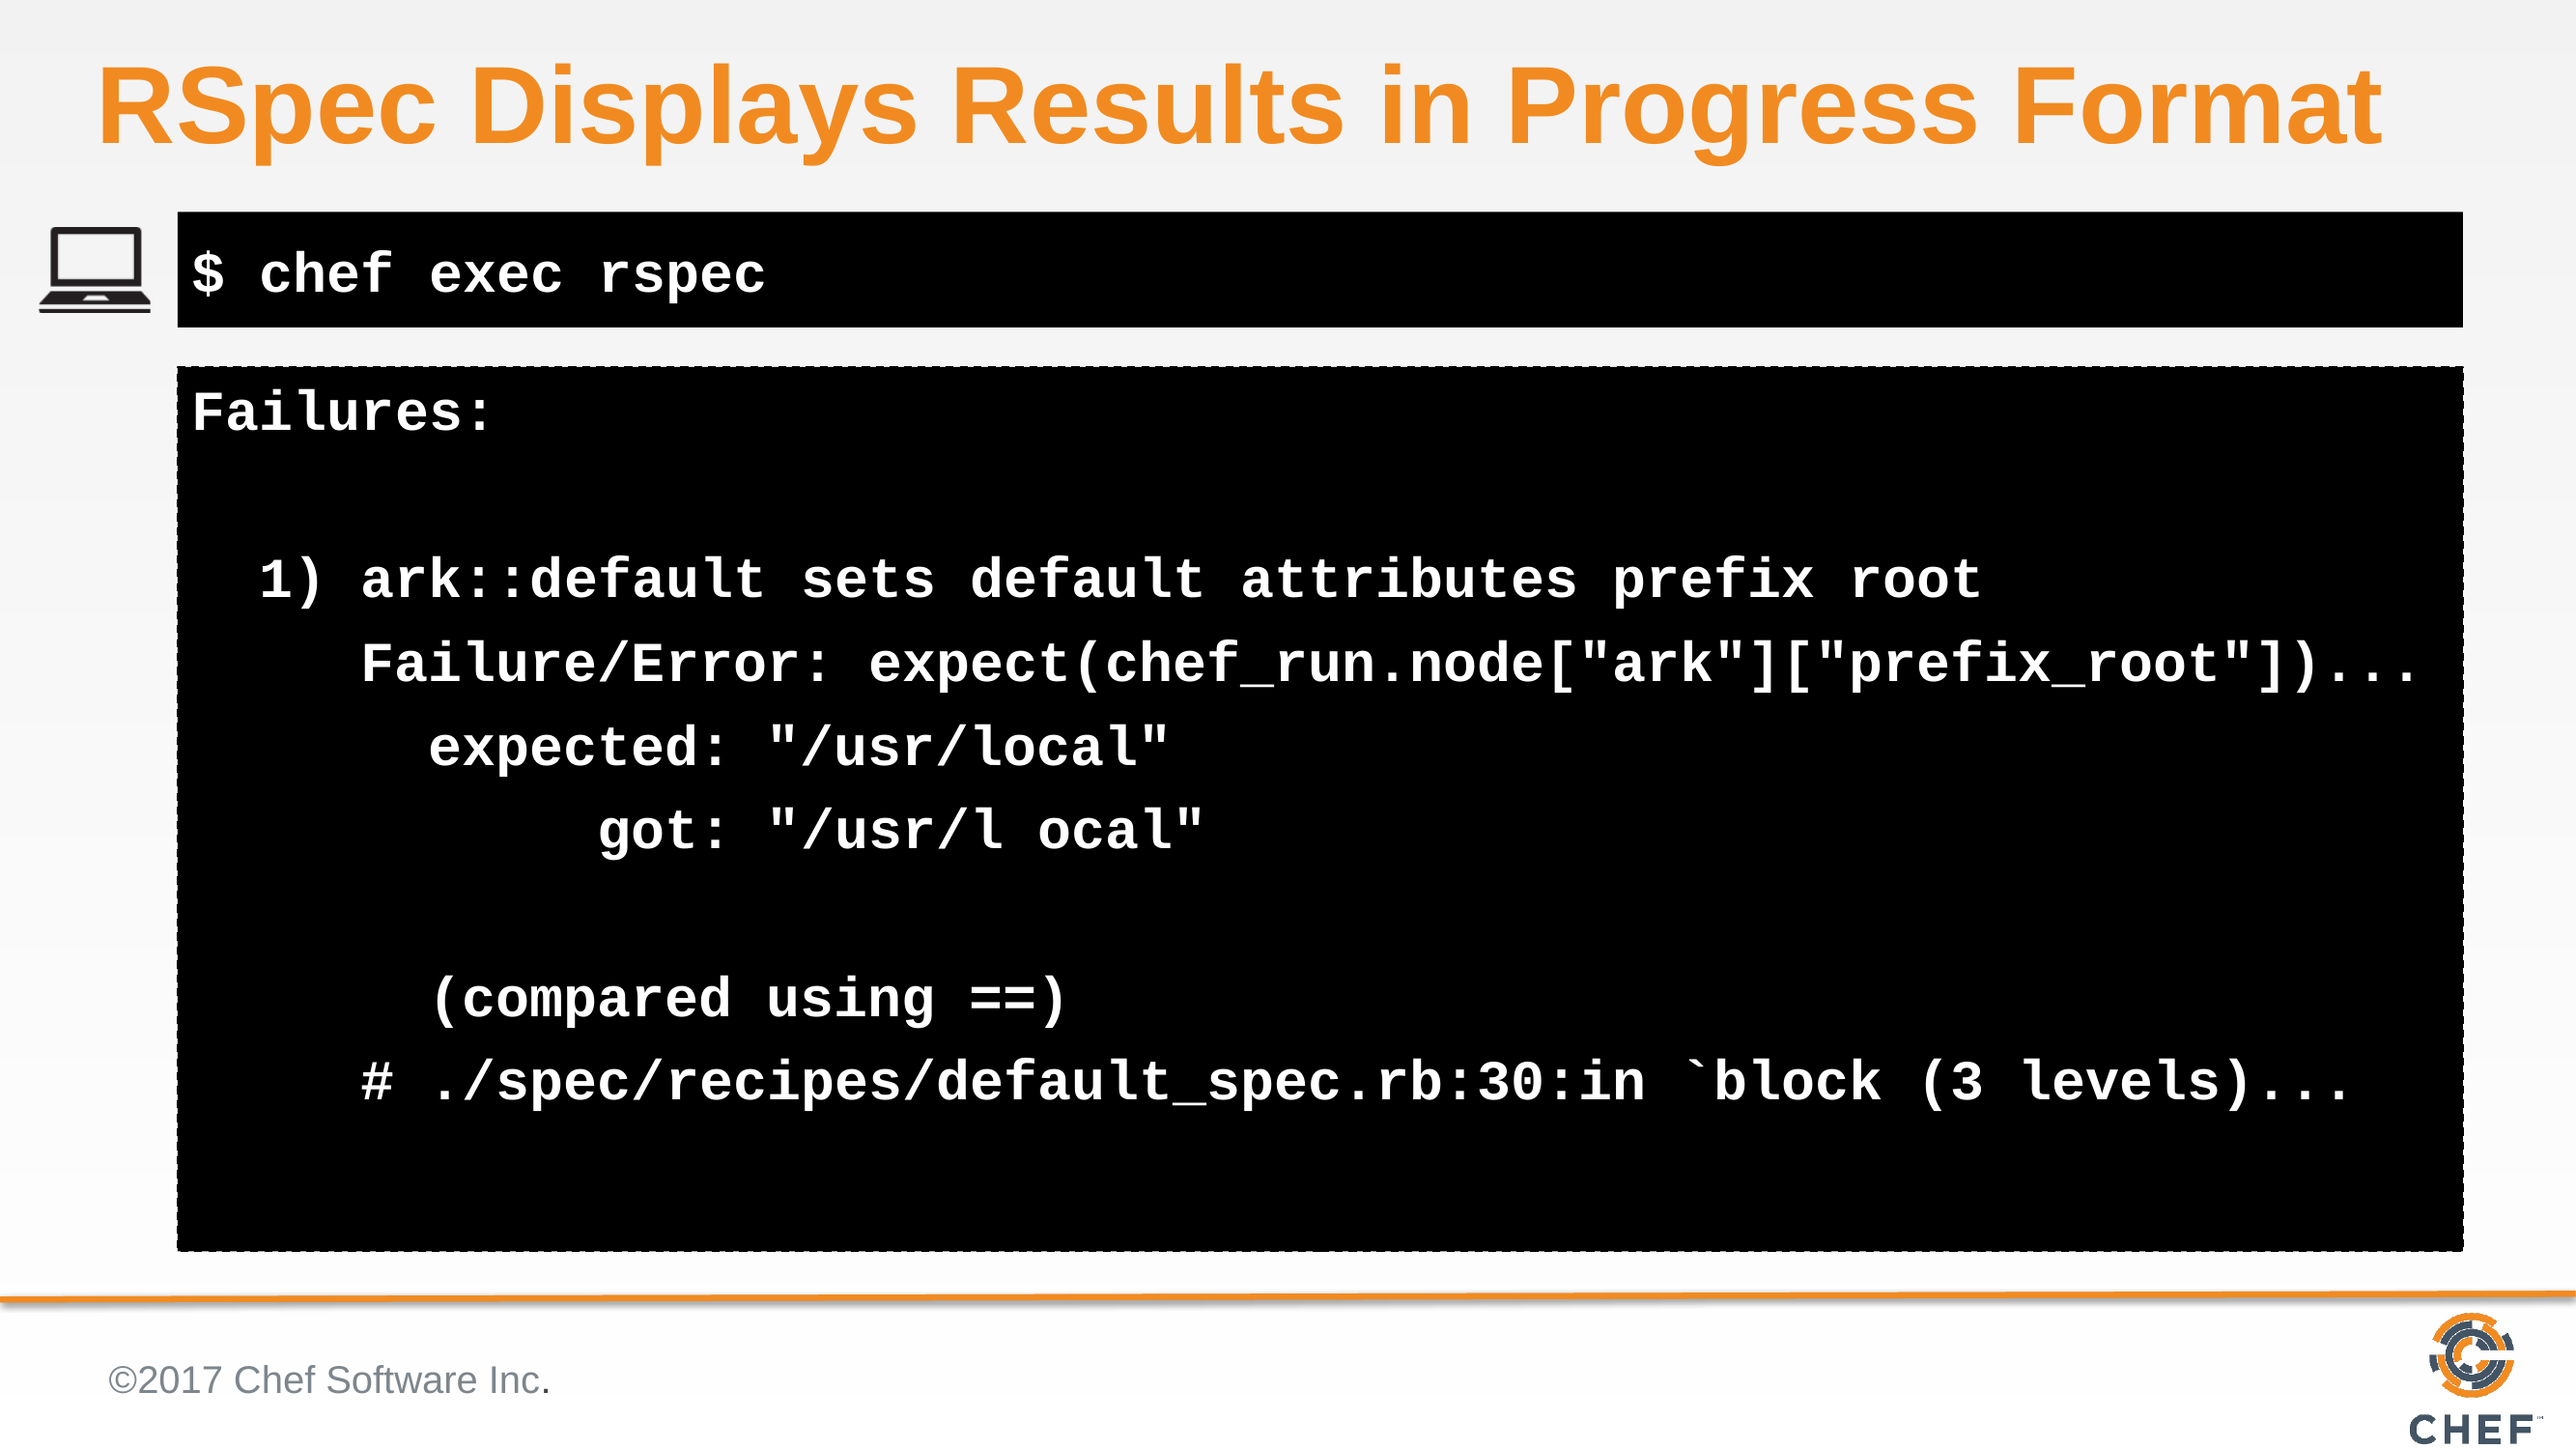

# RSpec Displays Results in Progress Format
$ chef exec rspec
Failures:

  1) ark::default sets default attributes prefix root
     Failure/Error: expect(chef_run.node["ark"]["prefix_root"])...
       expected: "/usr/local"
            got: "/usr/l ocal"

       (compared using ==)
     # ./spec/recipes/default_spec.rb:30:in `block (3 levels)...